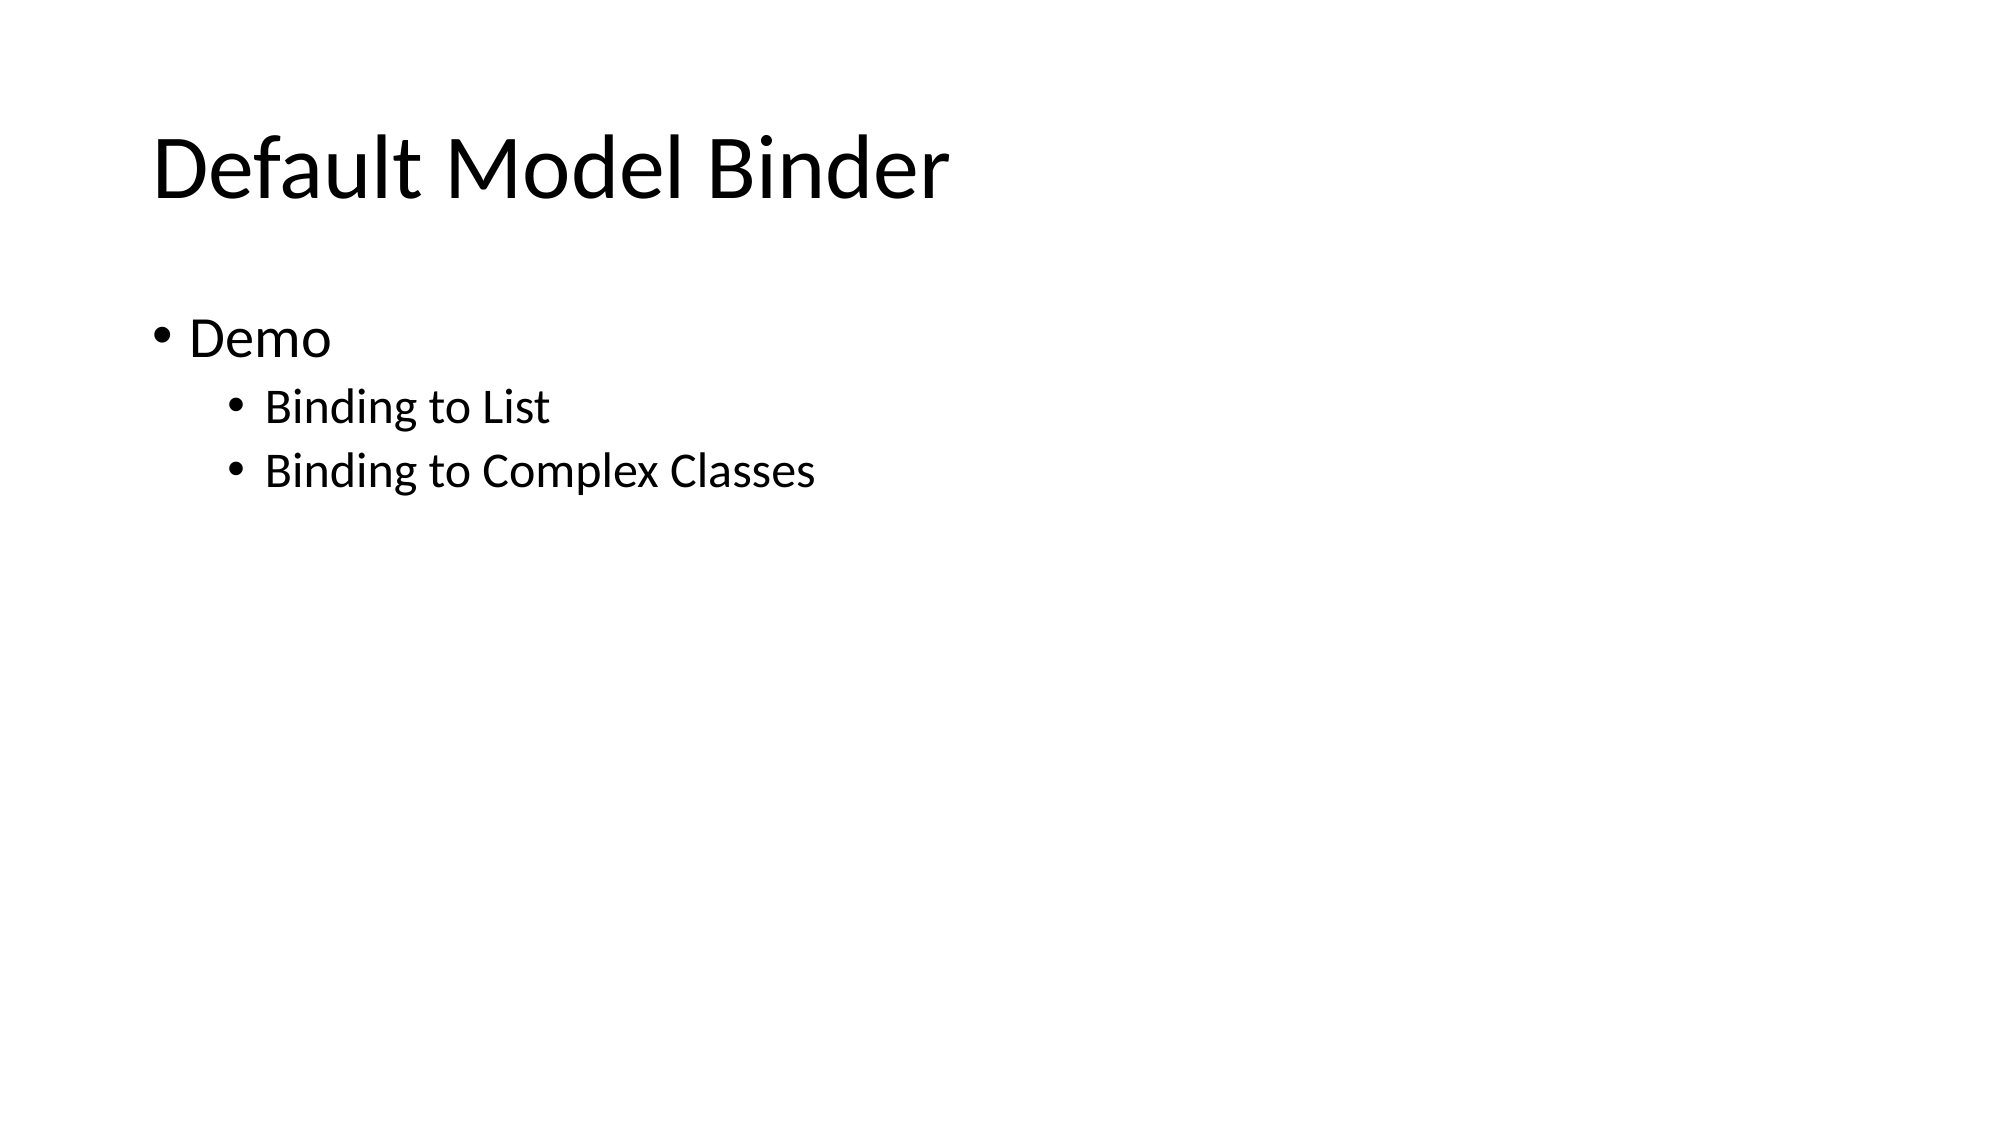

# Default Model Binder
Demo
Binding to List
Binding to Complex Classes